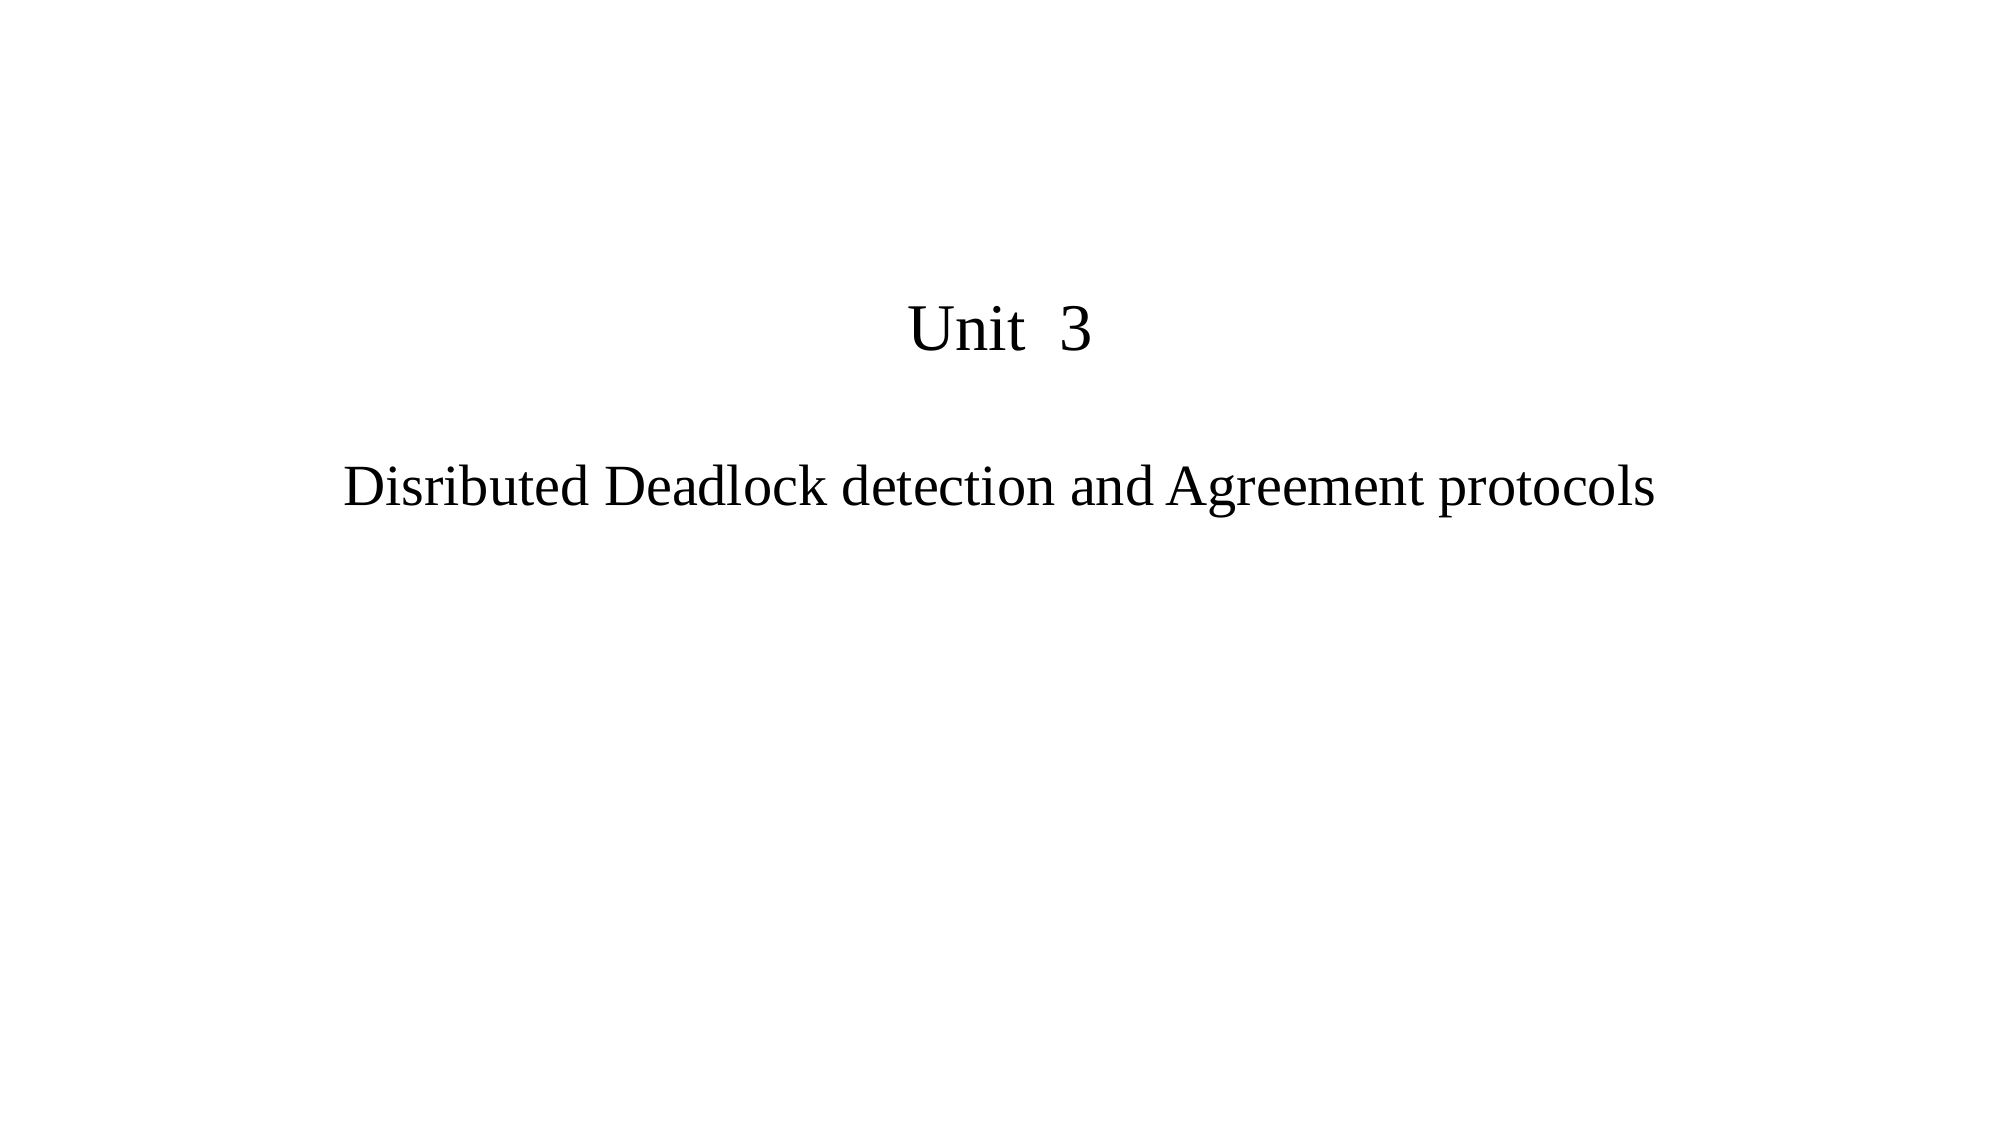

# Unit  3 Disributed Deadlock detection and Agreement protocols